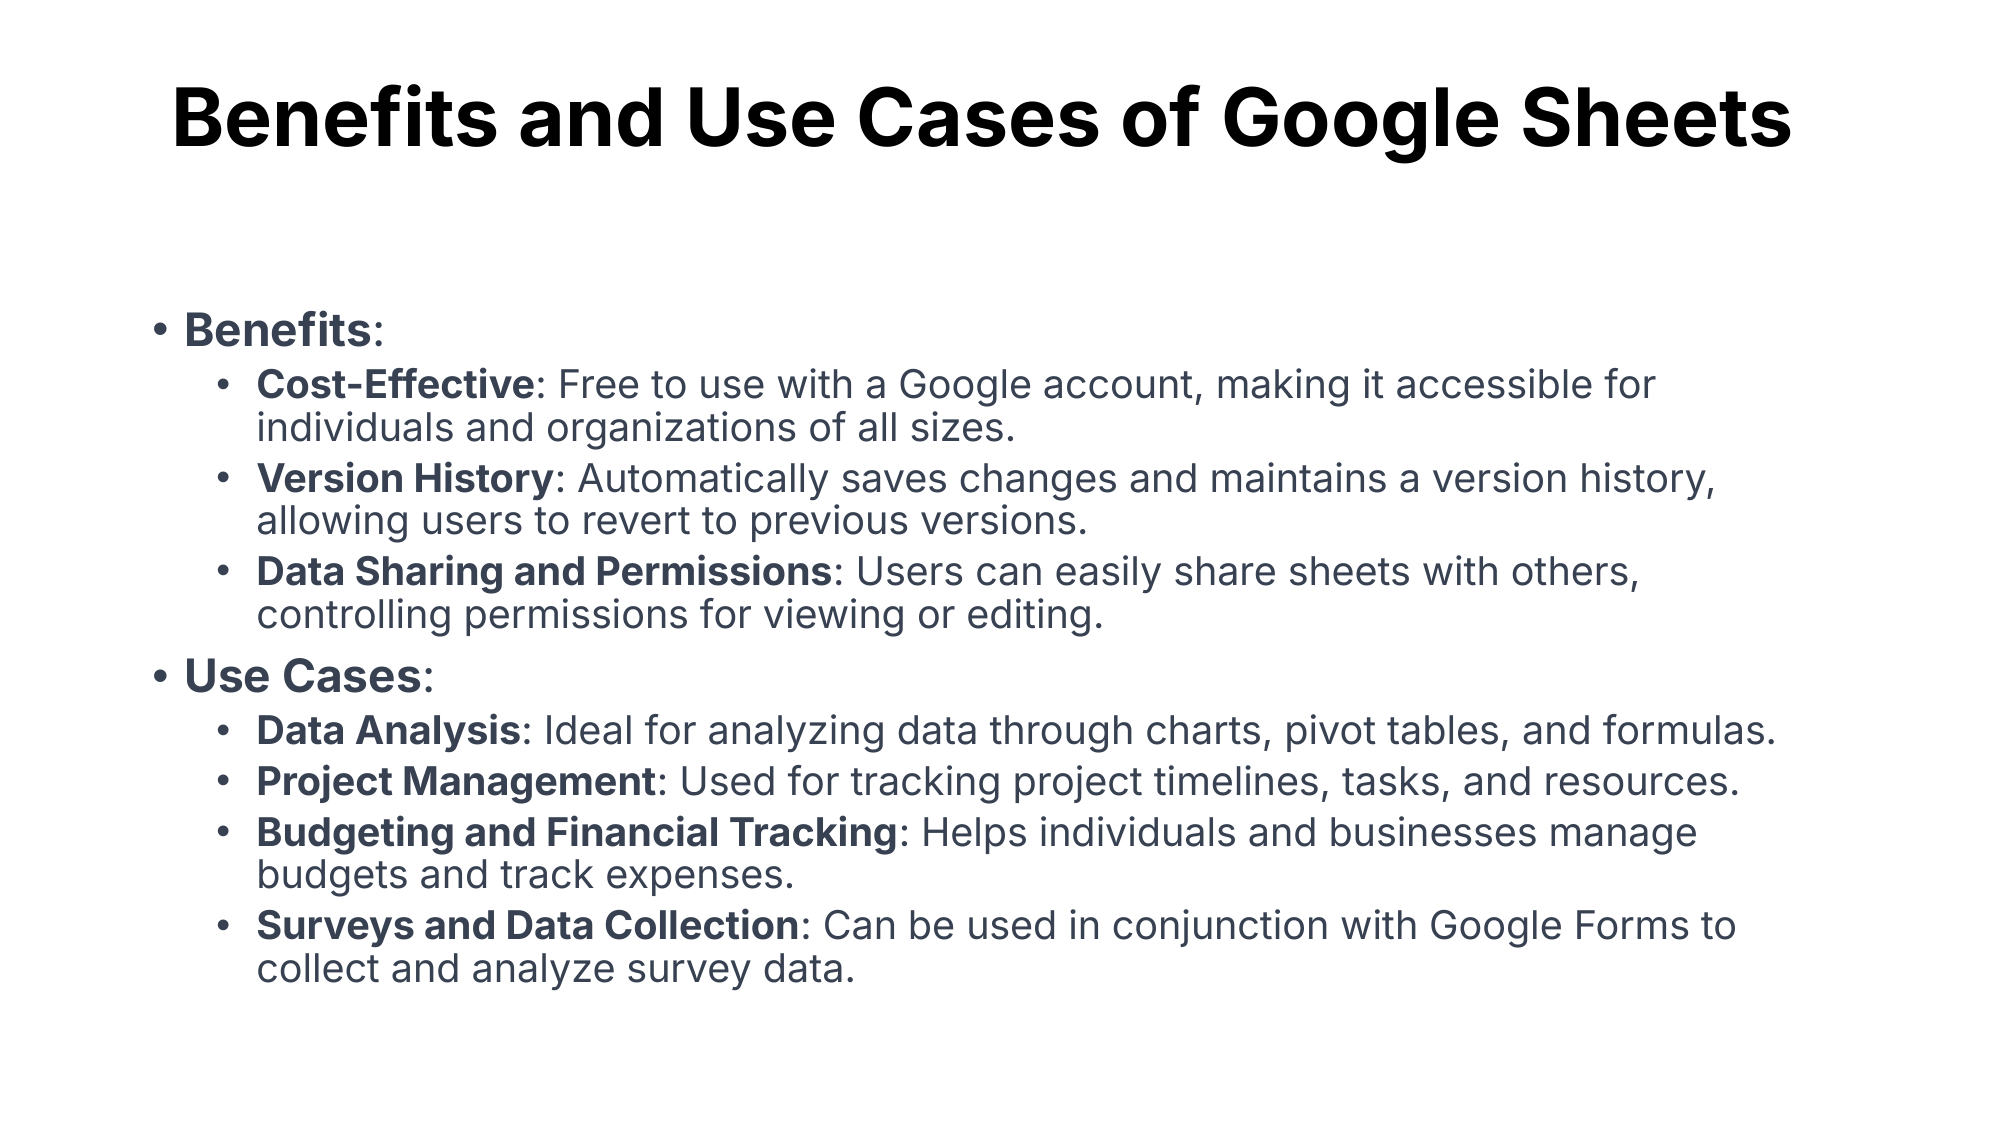

# Benefits and Use Cases of Google Sheets
Benefits:
Cost-Effective: Free to use with a Google account, making it accessible for individuals and organizations of all sizes.
Version History: Automatically saves changes and maintains a version history, allowing users to revert to previous versions.
Data Sharing and Permissions: Users can easily share sheets with others, controlling permissions for viewing or editing.
Use Cases:
Data Analysis: Ideal for analyzing data through charts, pivot tables, and formulas.
Project Management: Used for tracking project timelines, tasks, and resources.
Budgeting and Financial Tracking: Helps individuals and businesses manage budgets and track expenses.
Surveys and Data Collection: Can be used in conjunction with Google Forms to collect and analyze survey data.